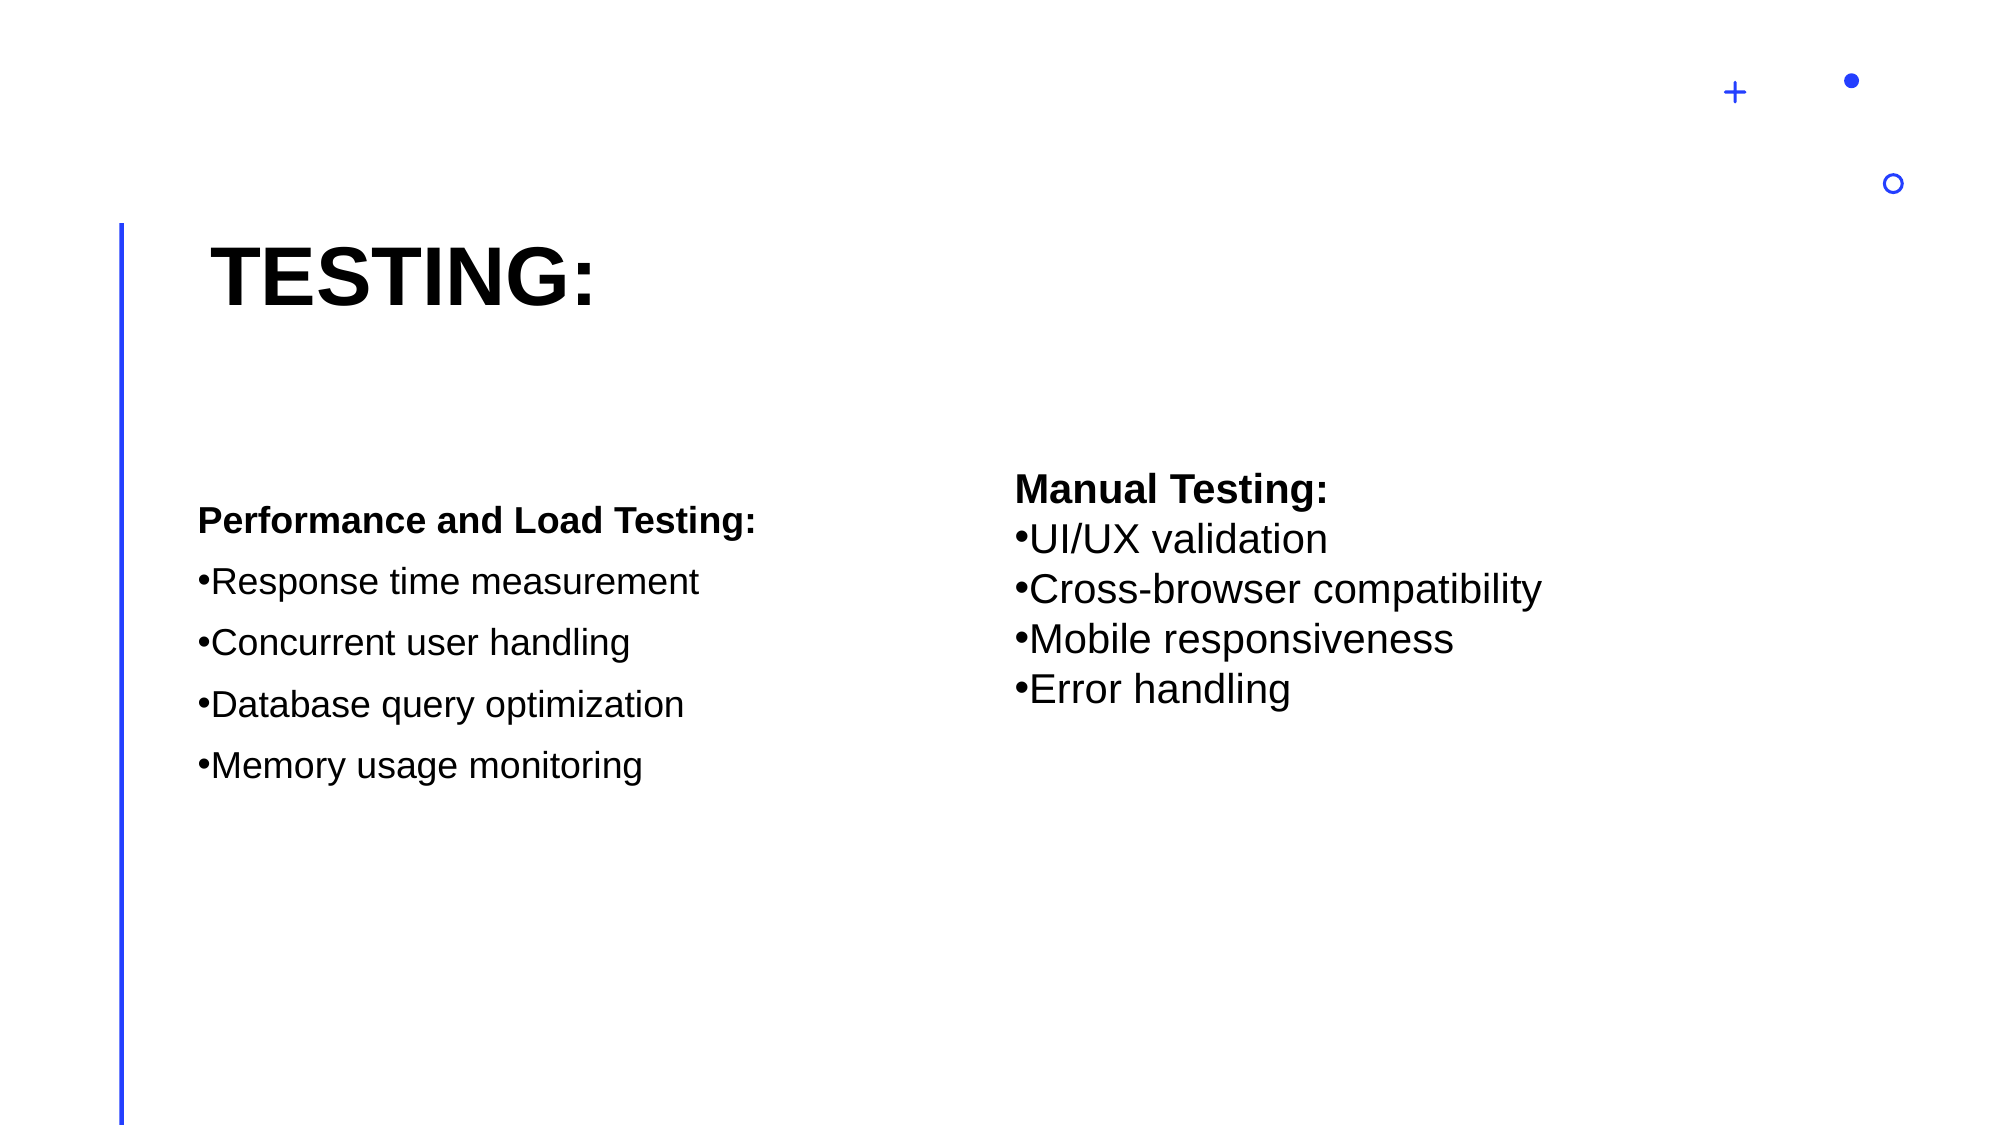

# Testing:
Manual Testing:
UI/UX validation
Cross-browser compatibility
Mobile responsiveness
Error handling
Performance and Load Testing:
Response time measurement
Concurrent user handling
Database query optimization
Memory usage monitoring